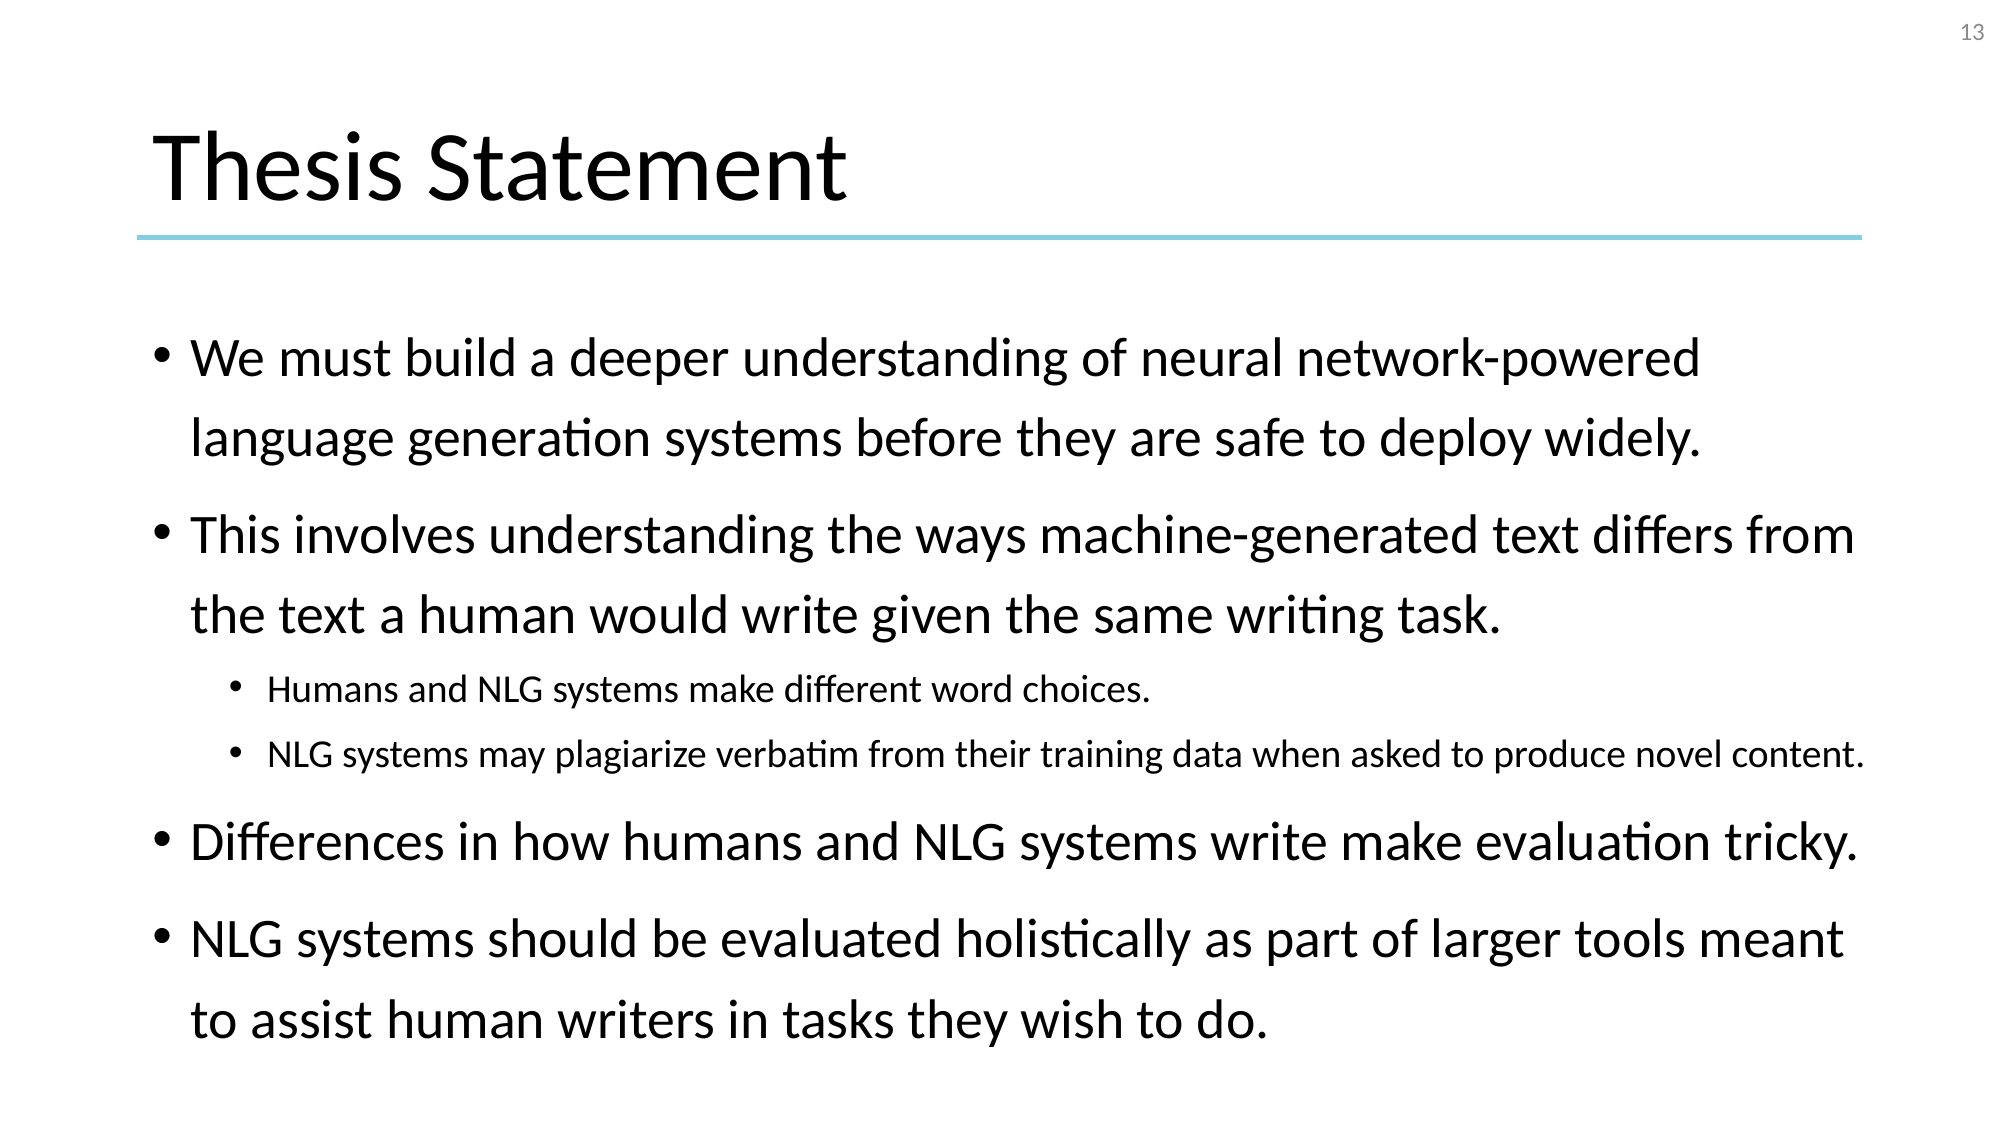

13
# Thesis Statement
We must build a deeper understanding of neural network-powered language generation systems before they are safe to deploy widely.
This involves understanding the ways machine-generated text differs from the text a human would write given the same writing task.
Humans and NLG systems make different word choices.
NLG systems may plagiarize verbatim from their training data when asked to produce novel content.
Differences in how humans and NLG systems write make evaluation tricky.
NLG systems should be evaluated holistically as part of larger tools meant to assist human writers in tasks they wish to do.